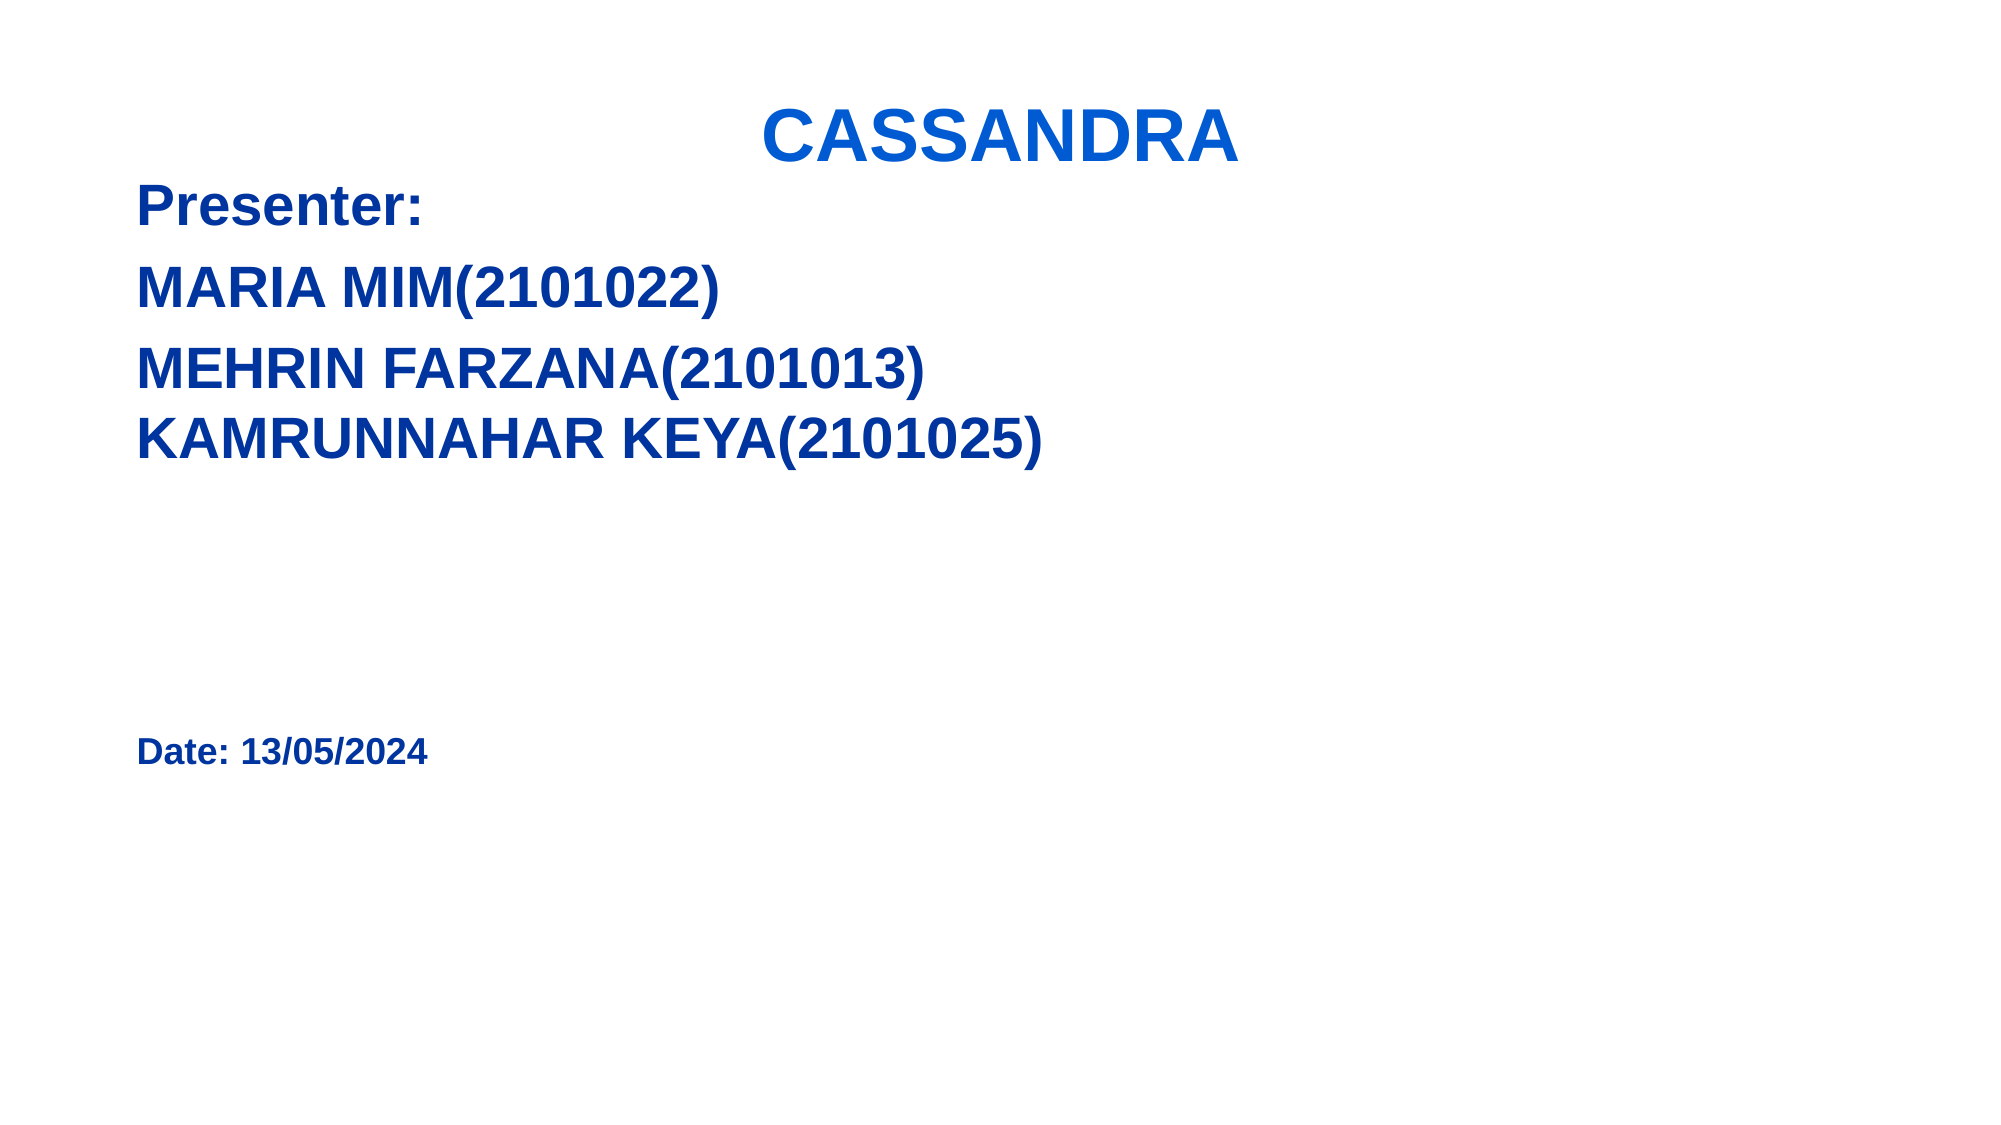

# CASSANDRA
Presenter:
MARIA MIM(2101022)
MEHRIN FARZANA(2101013)
KAMRUNNAHAR KEYA(2101025)

Date: 13/05/2024